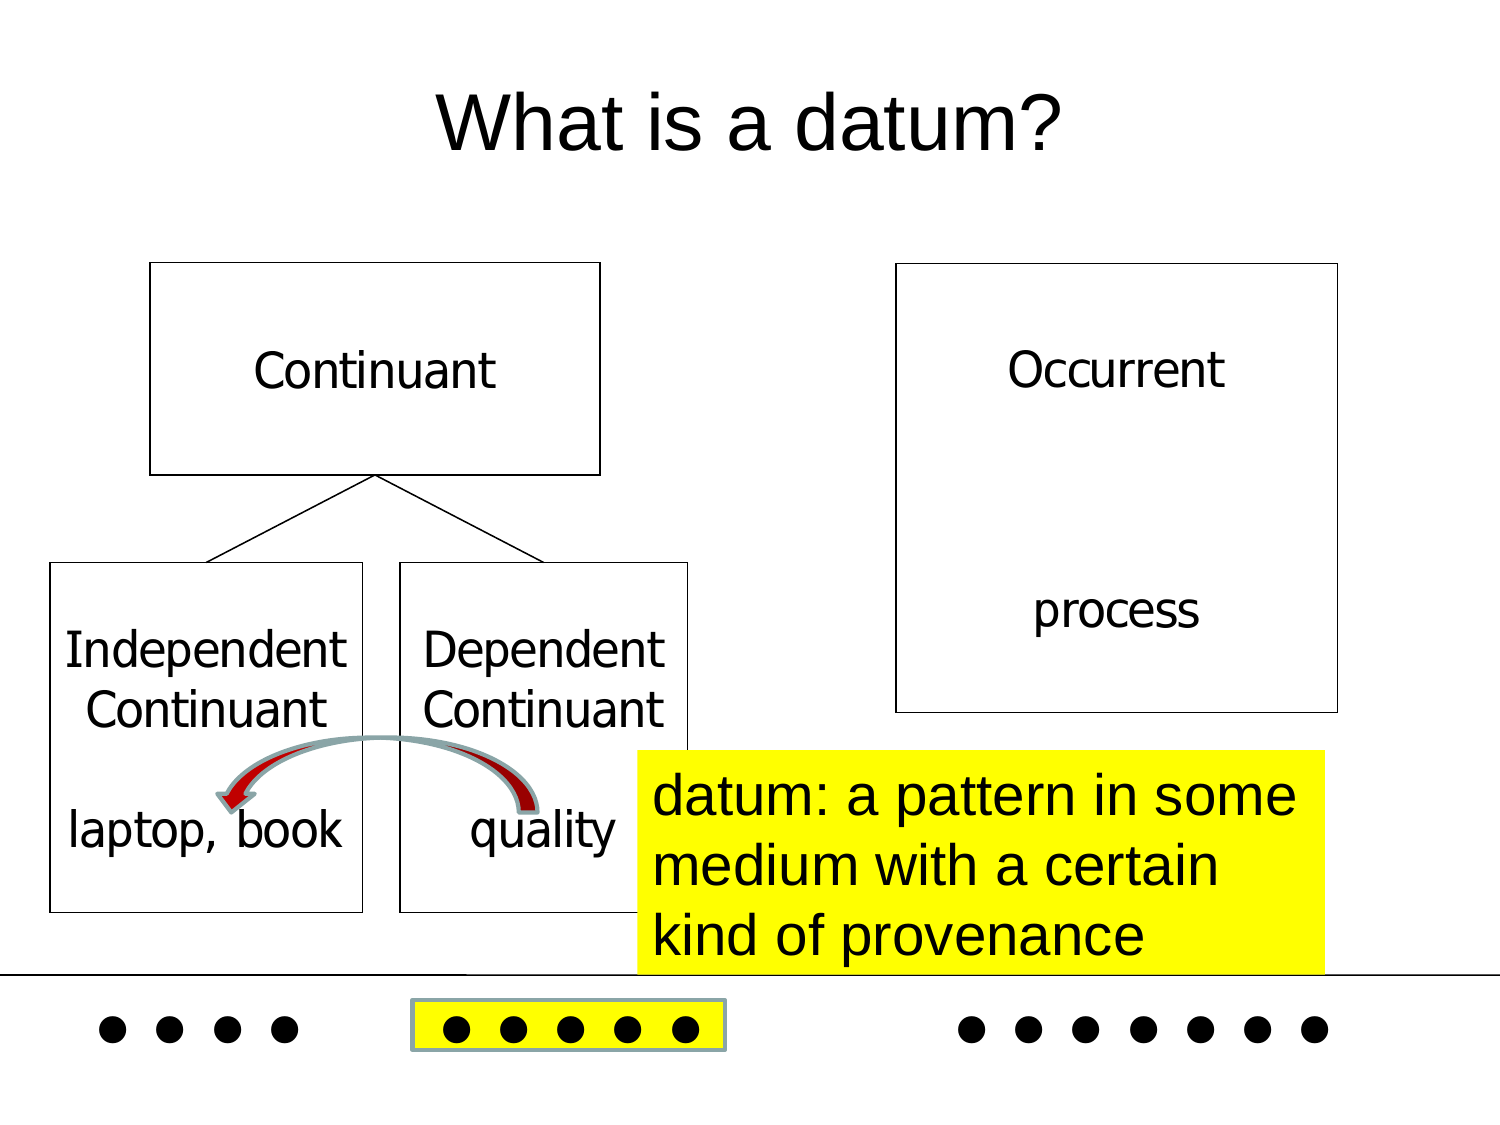

# What is a datum?
Continuant
Occurrent

process
Independent
Continuant

laptop, book
Dependent
Continuant

quality

datum: a pattern in some medium with a certain kind of provenance
 ....  .....    .......